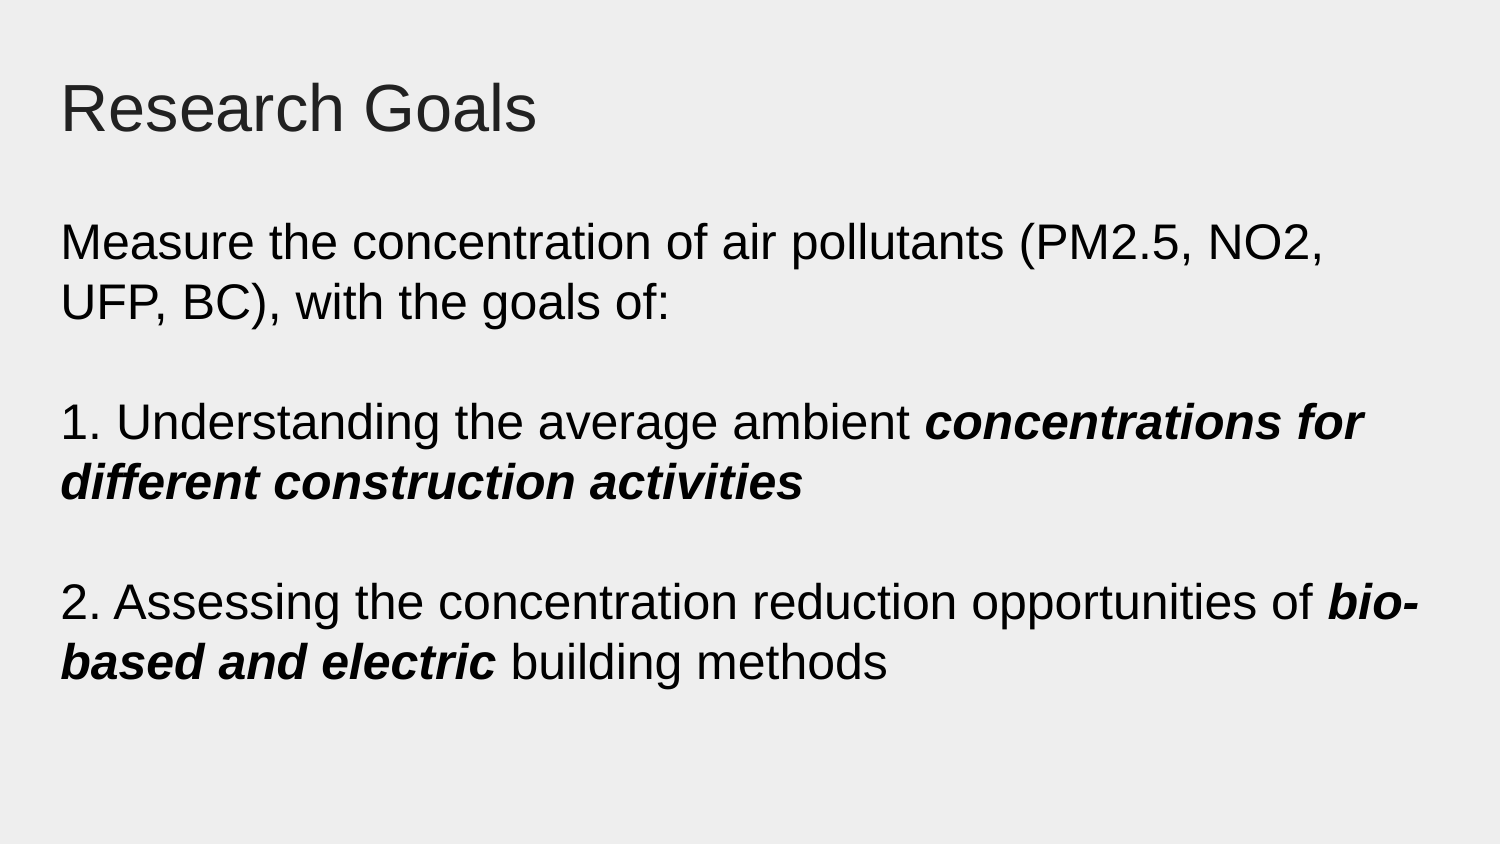

Research Goals
Measure the concentration of air pollutants (PM2.5, NO2, UFP, BC), with the goals of:
1. Understanding the average ambient concentrations for different construction activities
2. Assessing the concentration reduction opportunities of bio-based and electric building methods